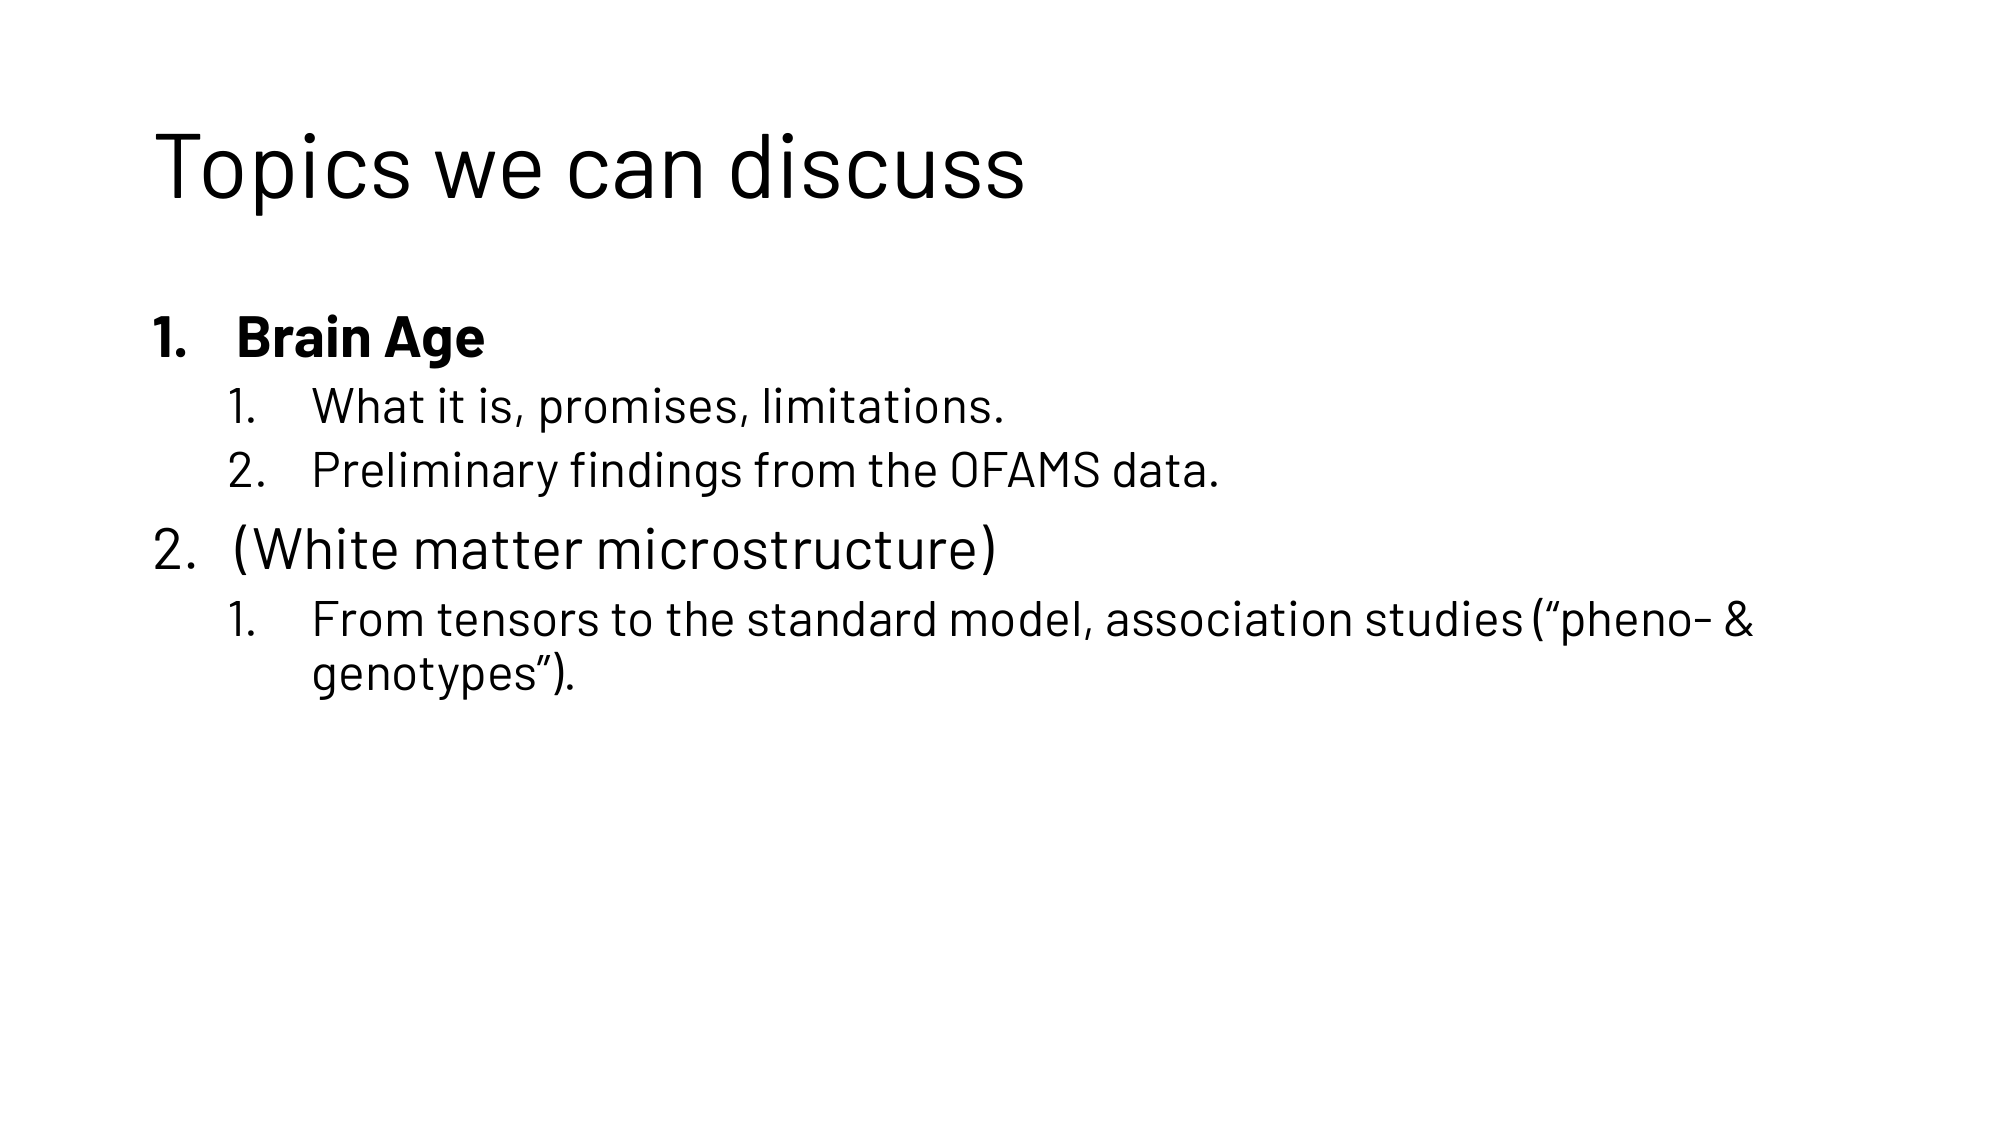

# Topics we can discuss
Brain Age
What it is, promises, limitations.
Preliminary findings from the OFAMS data.
(White matter microstructure)
From tensors to the standard model, association studies (“pheno- & genotypes”).